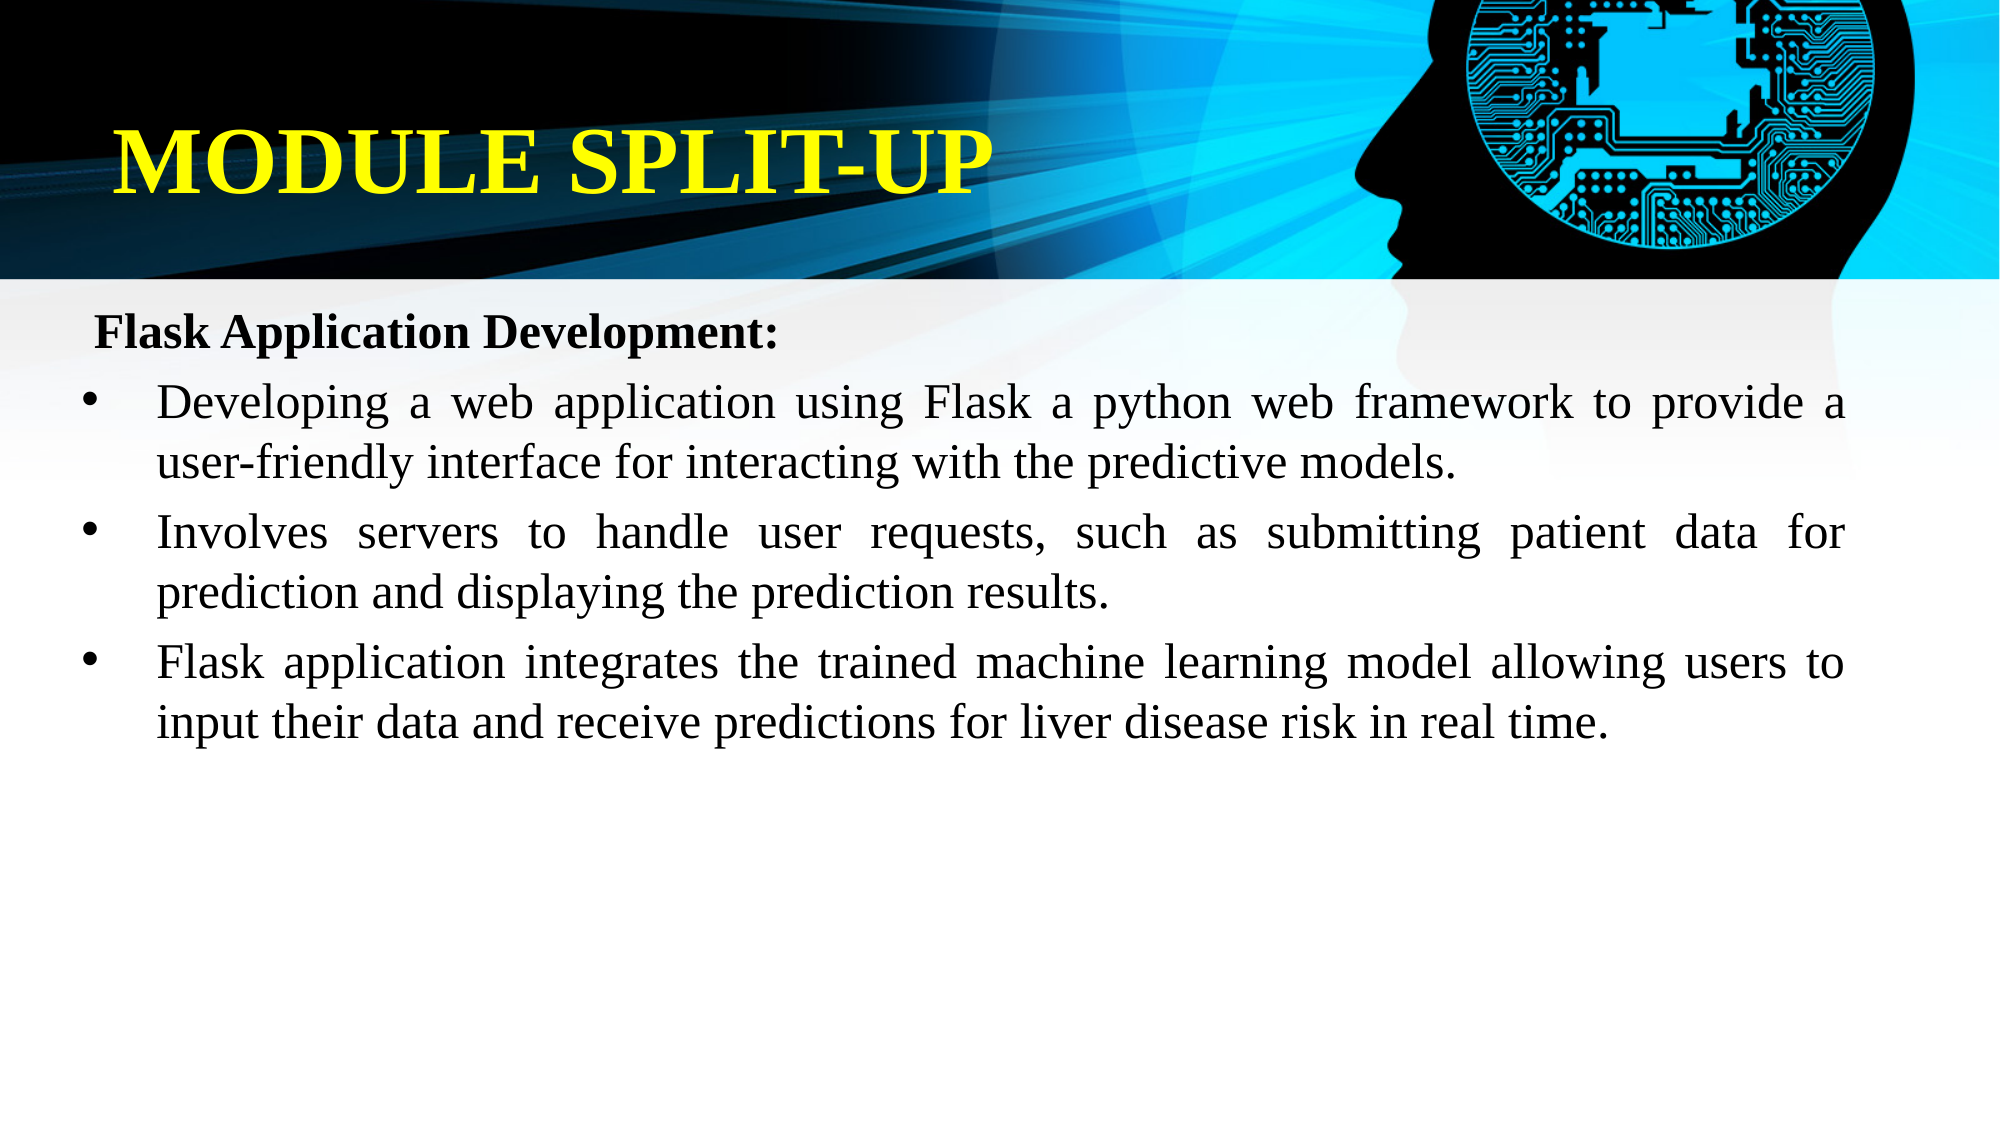

MODULE SPLIT-UP
 Flask Application Development:
Developing a web application using Flask a python web framework to provide a user-friendly interface for interacting with the predictive models.
Involves servers to handle user requests, such as submitting patient data for prediction and displaying the prediction results.
Flask application integrates the trained machine learning model allowing users to input their data and receive predictions for liver disease risk in real time.